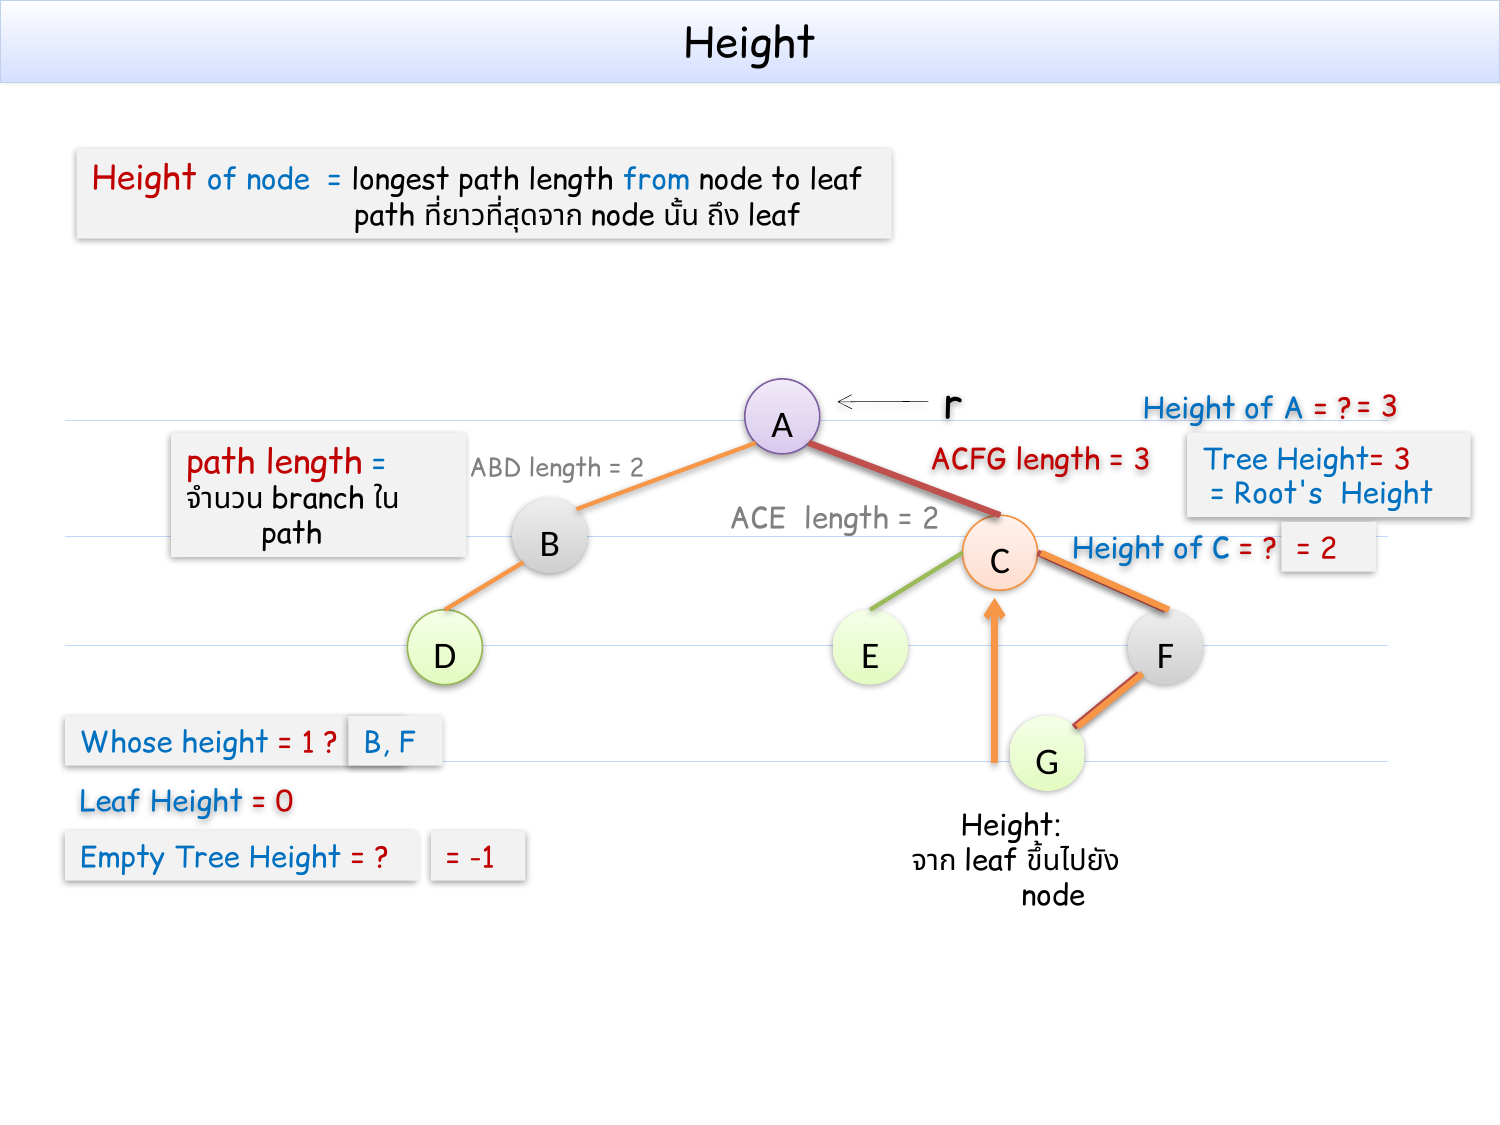

# Height
Height of node  = longest path length from node to leaf
                              path ที่ยาวที่สุดจาก node นั้น ถึง leaf
r
A
= 3
Height of A = ?
path length =
จำนวน branch ใน path
ACFG length = 3
Tree Height= 3
 = Root's  Height
ABD length = 2
ACE  length = 2
B
C
= 2
Height of C = ?
Height:
จาก leaf ขึ้นไปยัง node
D
E
F
Whose height = 1 ?
B, F
G
Leaf Height = 0
Empty Tree Height = ?
= -1